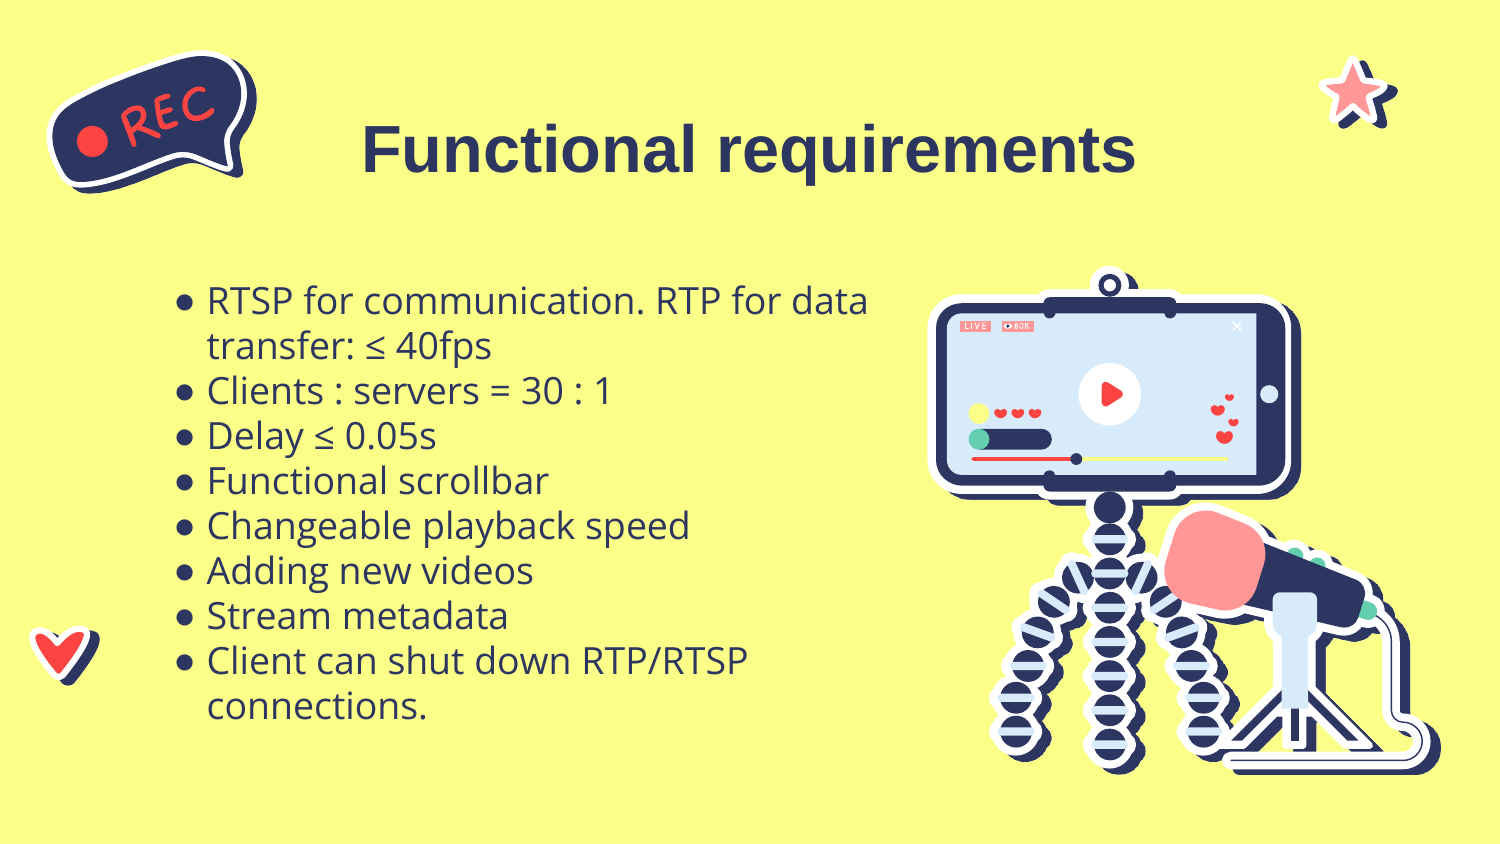

# Functional requirements
RTSP for communication. RTP for data transfer: ≤ 40fps
Clients : servers = 30 : 1
Delay ≤ 0.05s
Functional scrollbar
Changeable playback speed
Adding new videos
Stream metadata
Client can shut down RTP/RTSP connections.